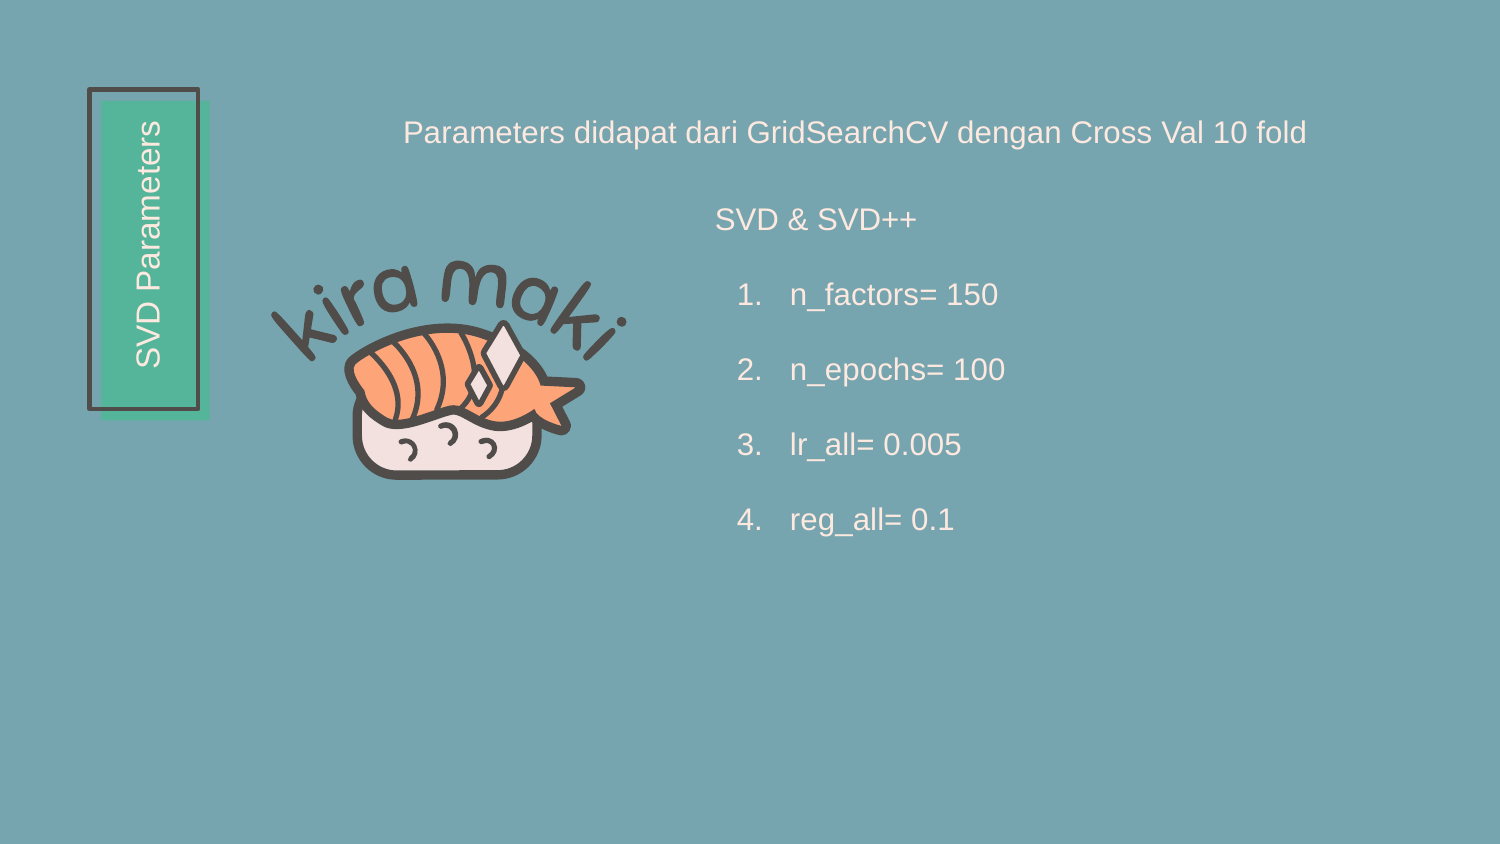

Parameters didapat dari GridSearchCV dengan Cross Val 10 fold
SVD & SVD++

n_factors= 150

n_epochs= 100

lr_all= 0.005

reg_all= 0.1

# SVD Parameters